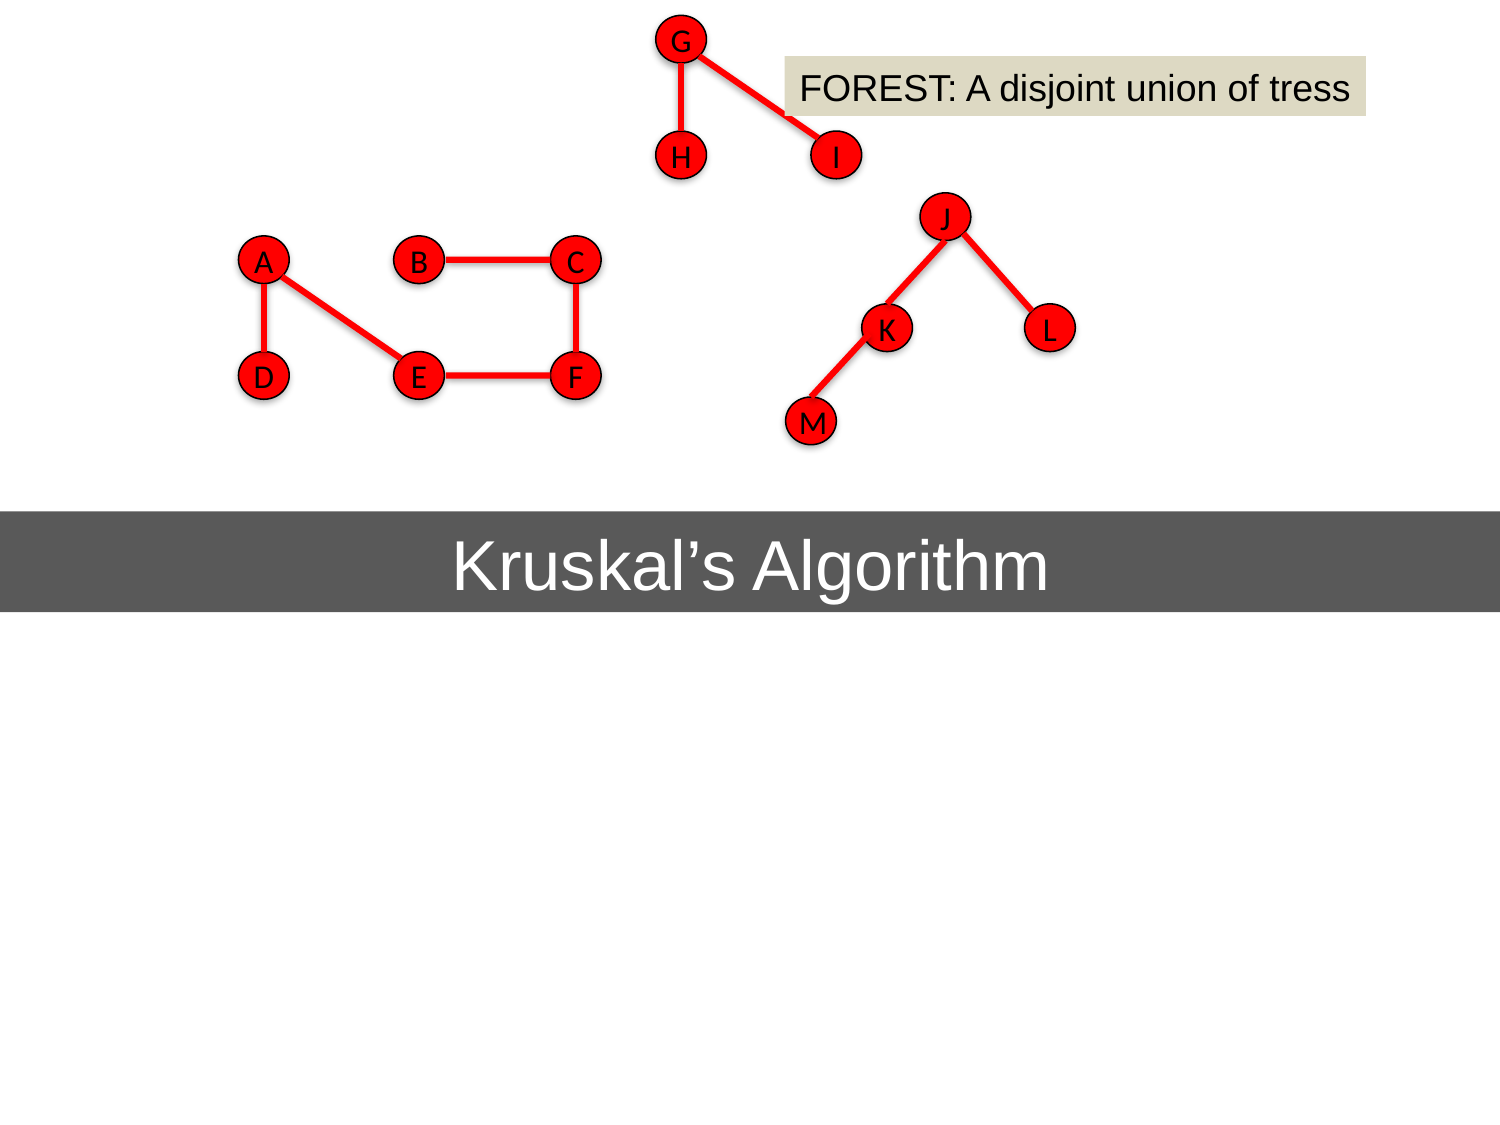

G
FOREST: A disjoint union of tress
H
I
J
A
B
C
D
E
F
K
L
M
# Kruskal’s Algorithm